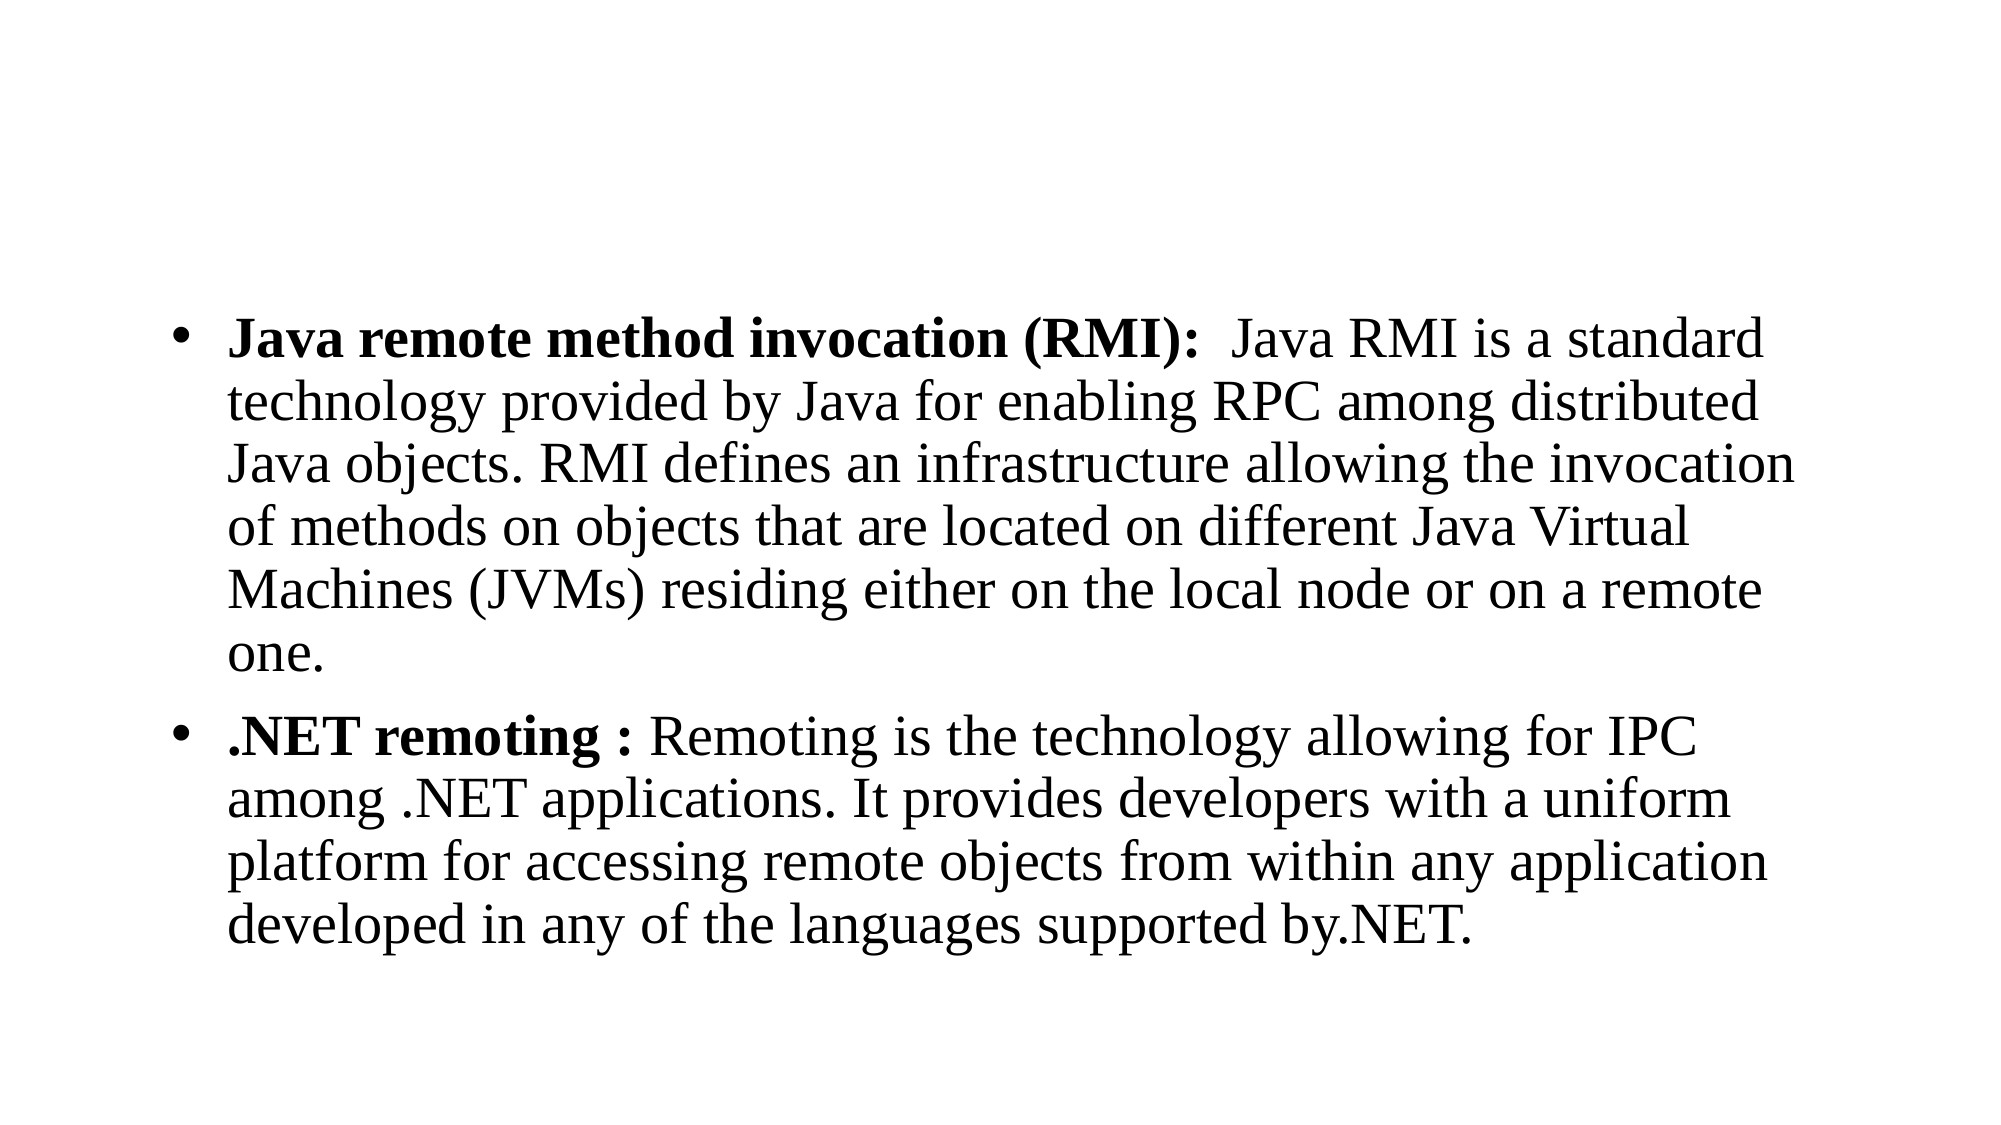

Java remote method invocation (RMI):  Java RMI is a standard technology provided by Java for enabling RPC among distributed Java objects. RMI defines an infrastructure allowing the invocation of methods on objects that are located on different Java Virtual Machines (JVMs) residing either on the local node or on a remote one.
.NET remoting : Remoting is the technology allowing for IPC among .NET applications. It provides developers with a uniform platform for accessing remote objects from within any application developed in any of the languages supported by.NET.